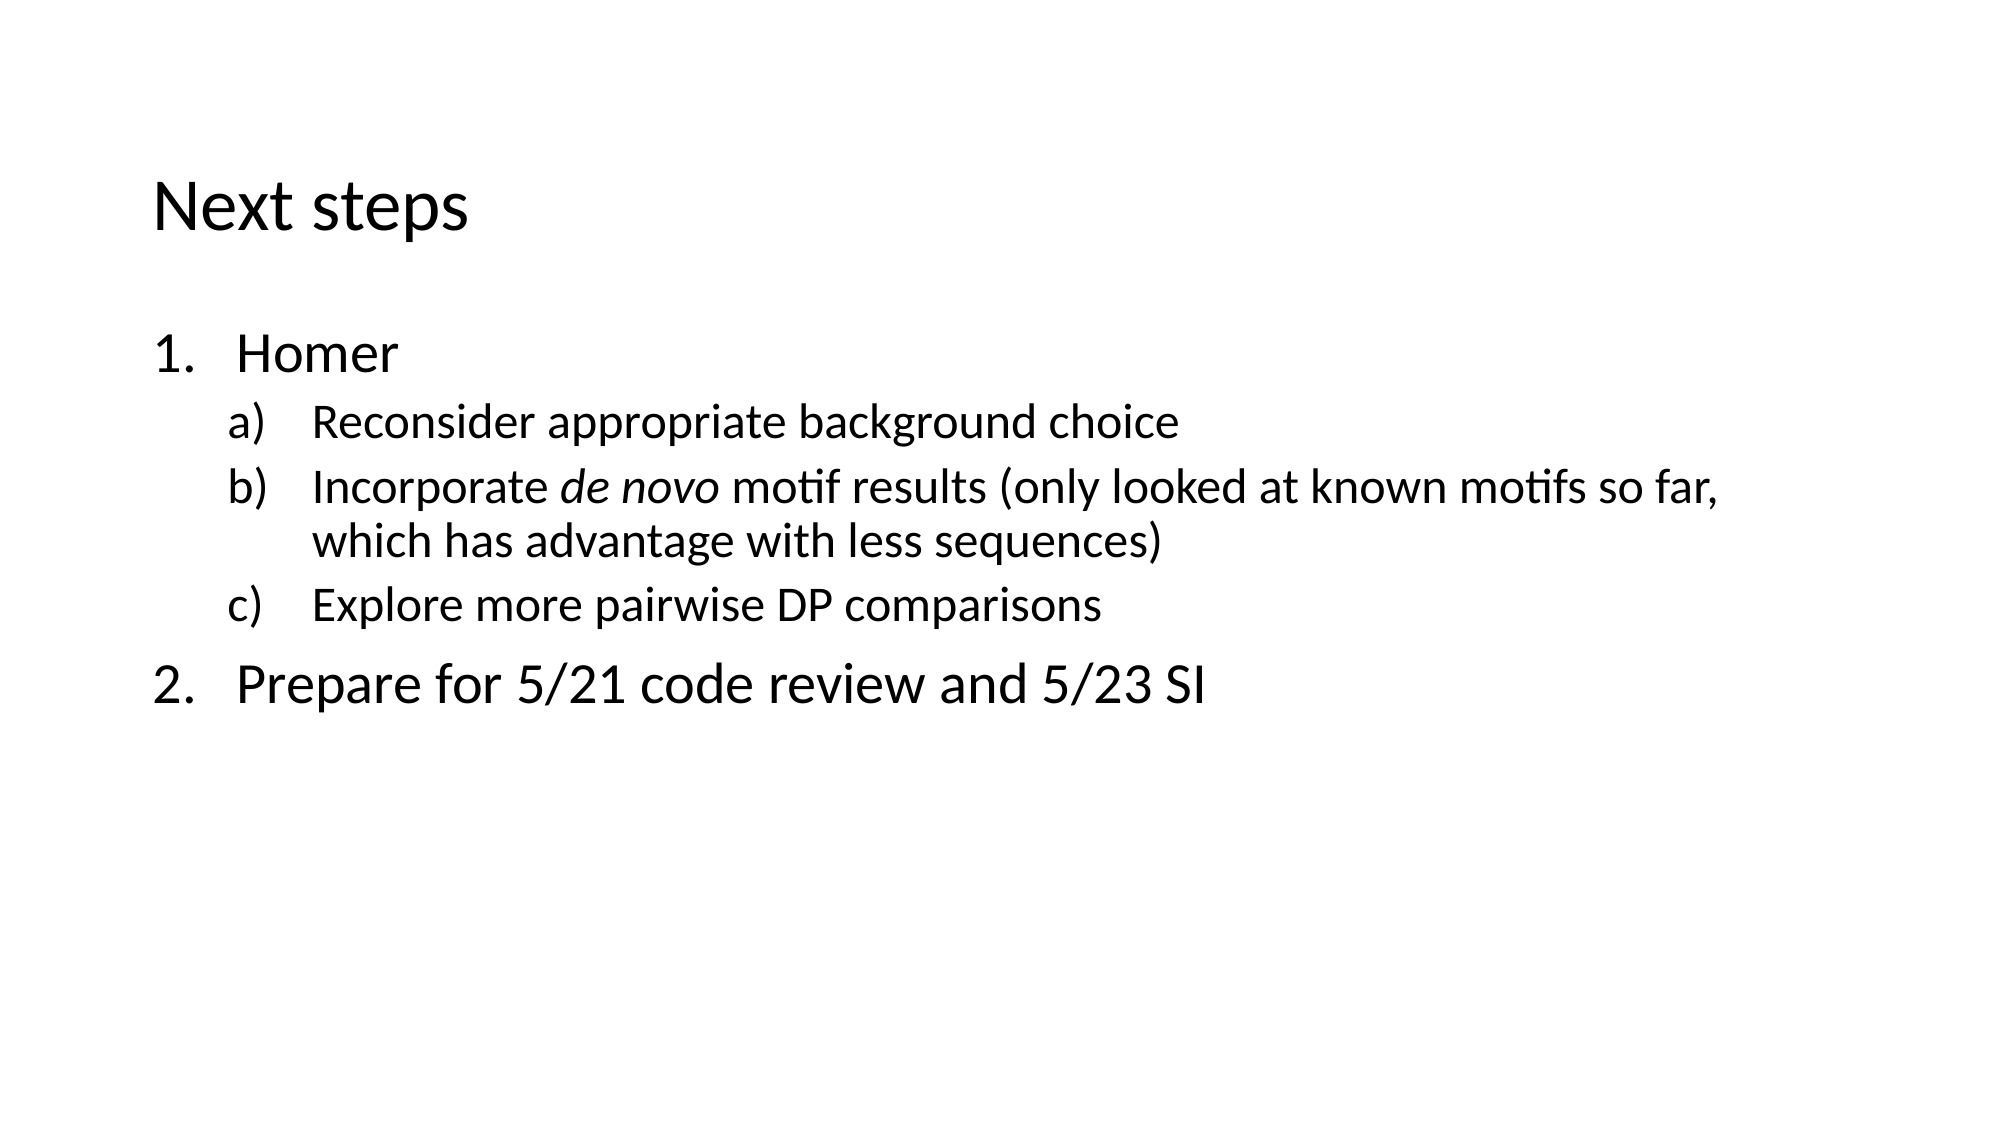

# Next steps
Homer
Reconsider appropriate background choice
Incorporate de novo motif results (only looked at known motifs so far, which has advantage with less sequences)
Explore more pairwise DP comparisons
Prepare for 5/21 code review and 5/23 SI